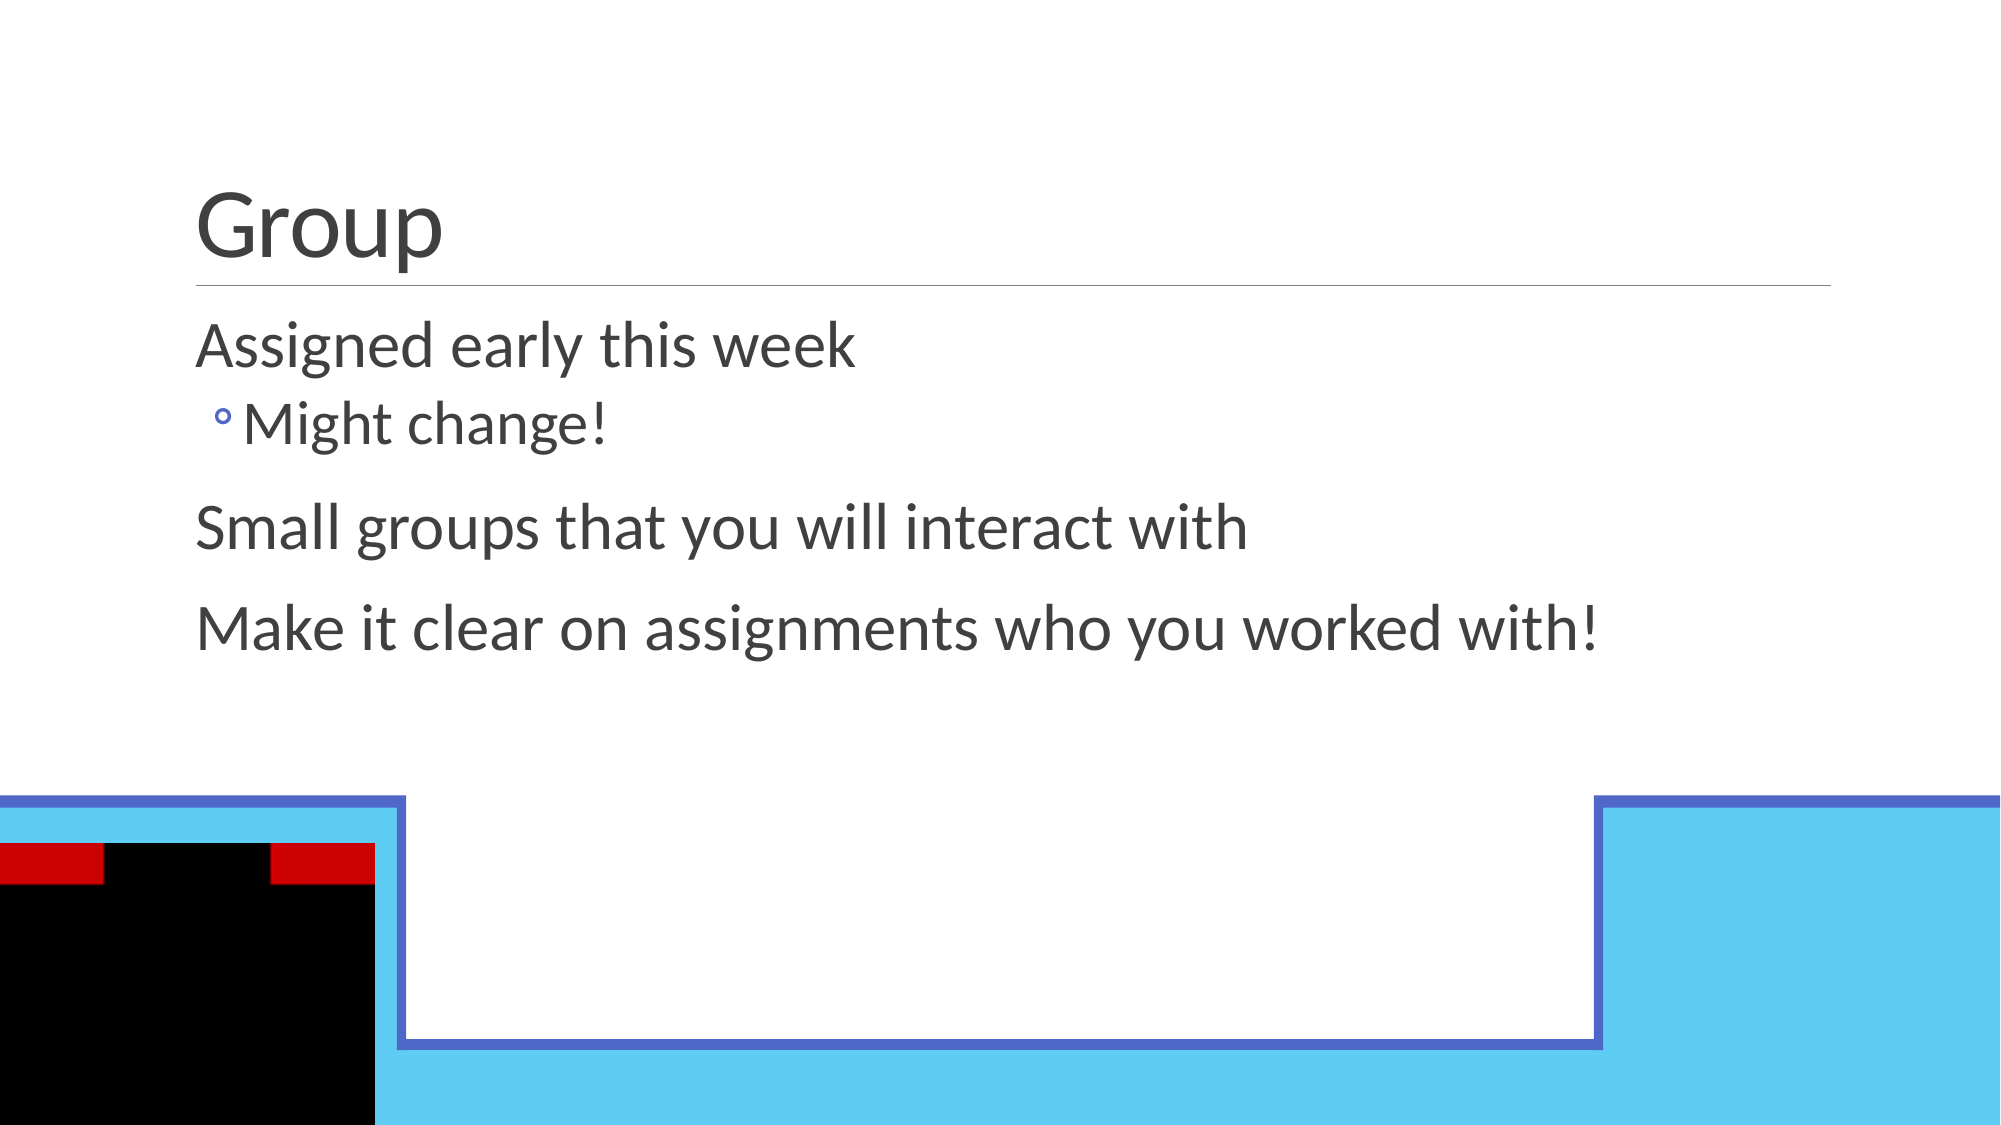

# Group
Assigned early this week
Might change!
Small groups that you will interact with
Make it clear on assignments who you worked with!